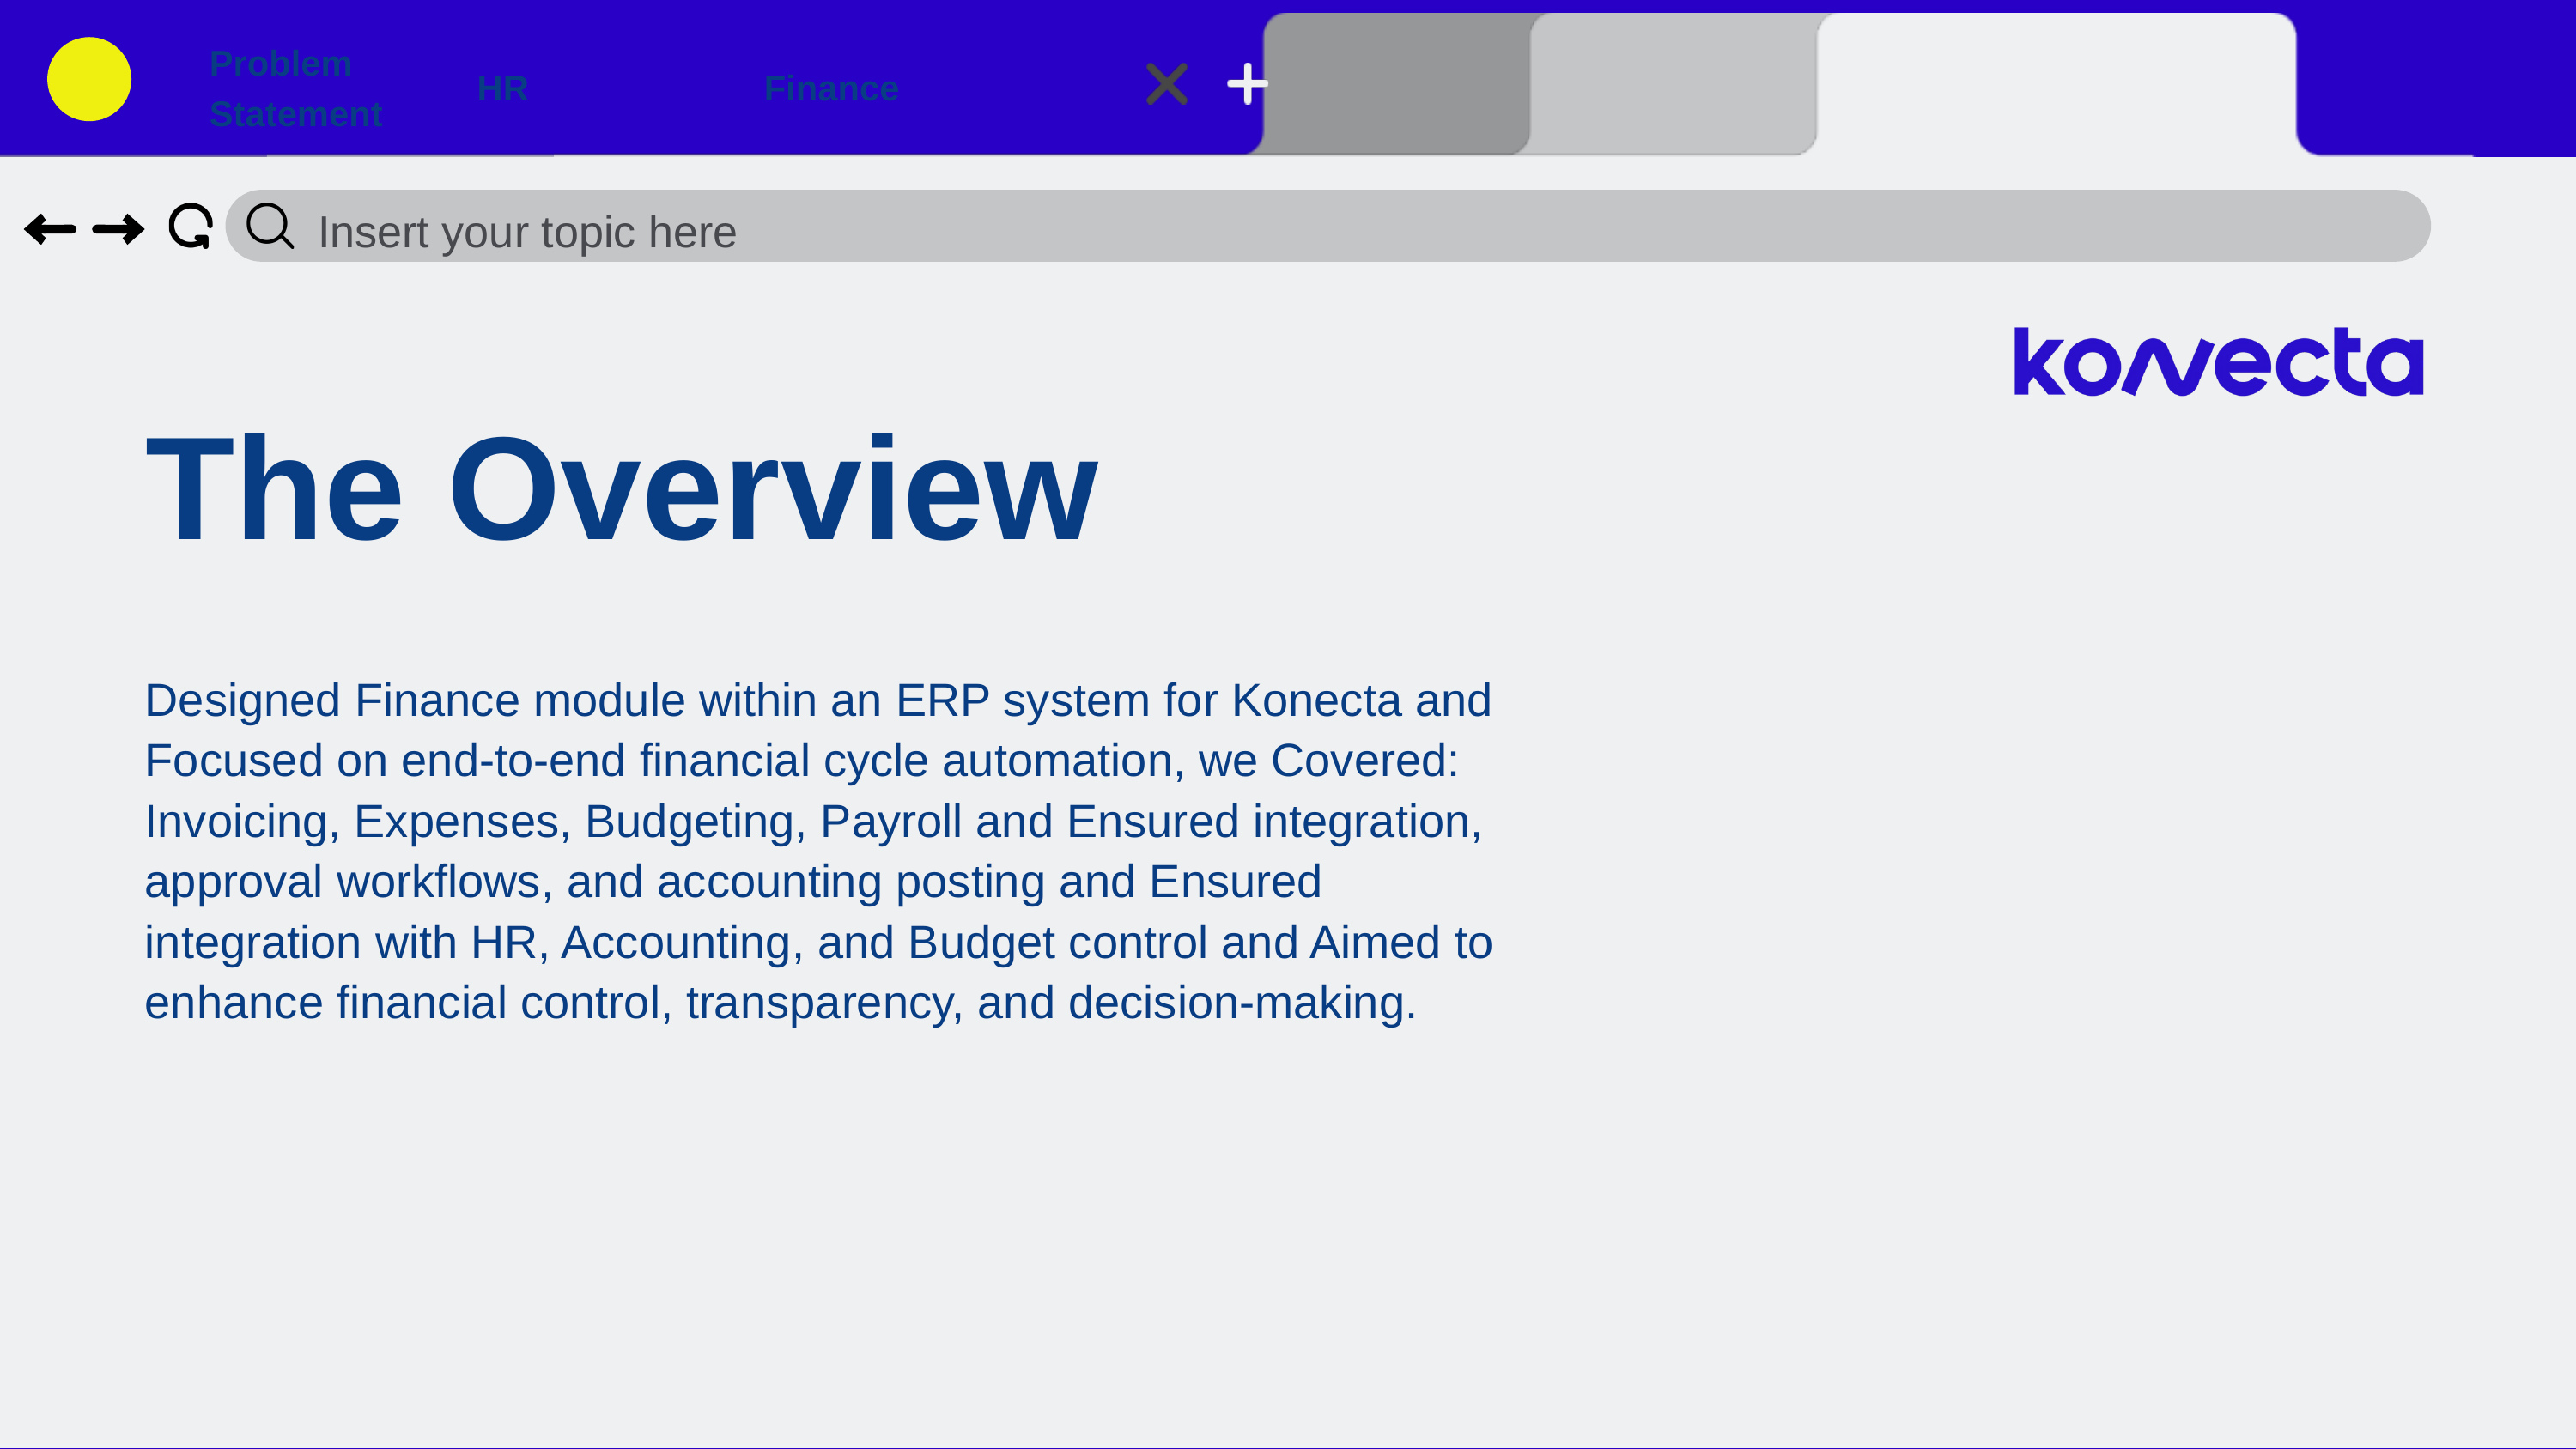

Problem Statement

HR
Finance

Insert your topic here

The Overview
Designed Finance module within an ERP system for Konecta and Focused on end-to-end financial cycle automation, we Covered: Invoicing, Expenses, Budgeting, Payroll and Ensured integration, approval workflows, and accounting posting and Ensured integration with HR, Accounting, and Budget control and Aimed to enhance financial control, transparency, and decision-making.